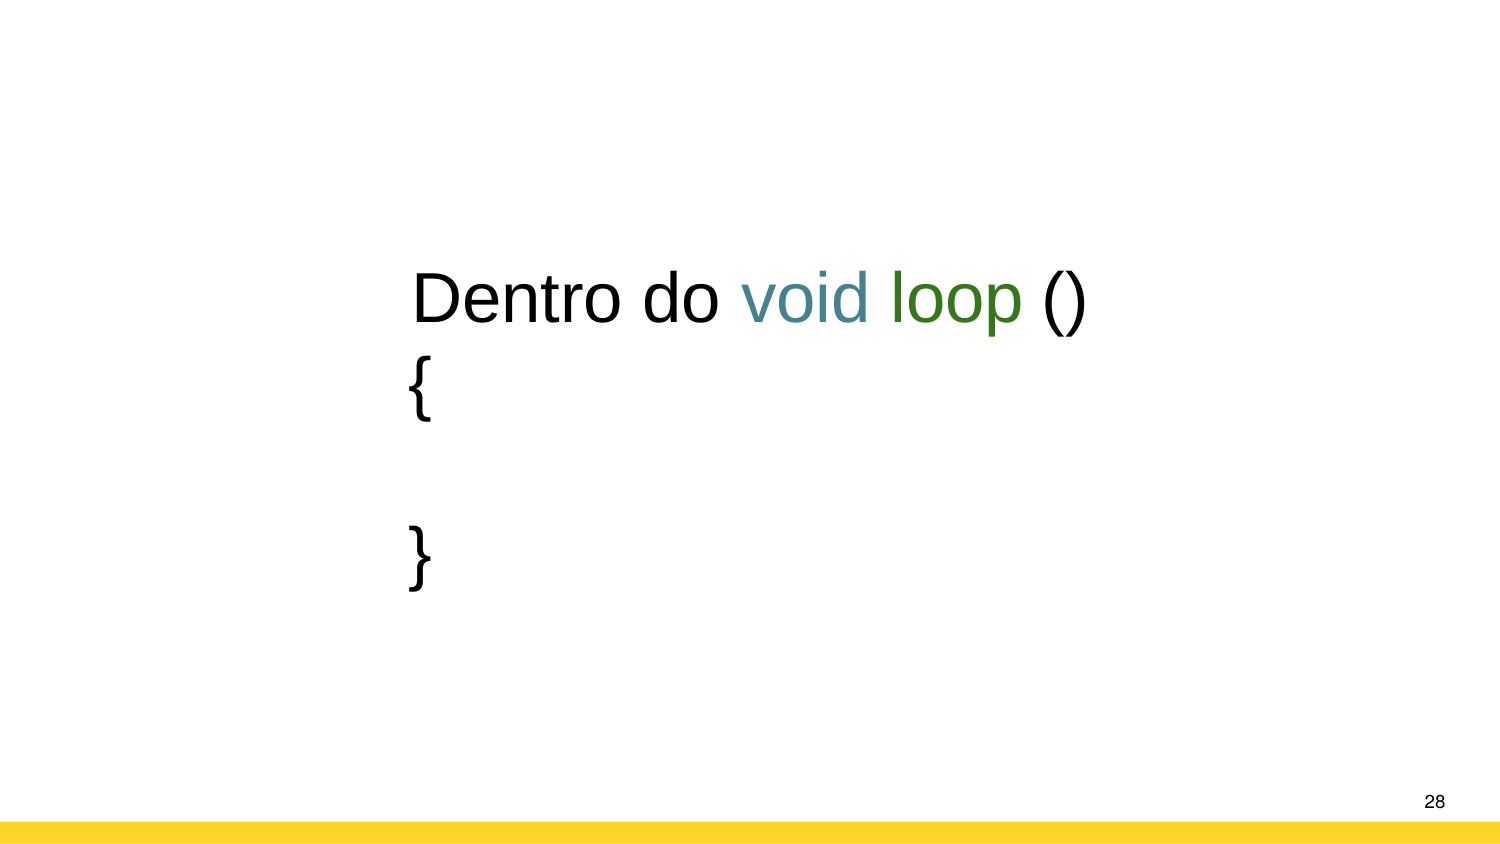

Dentro do void loop ()
{

}
28